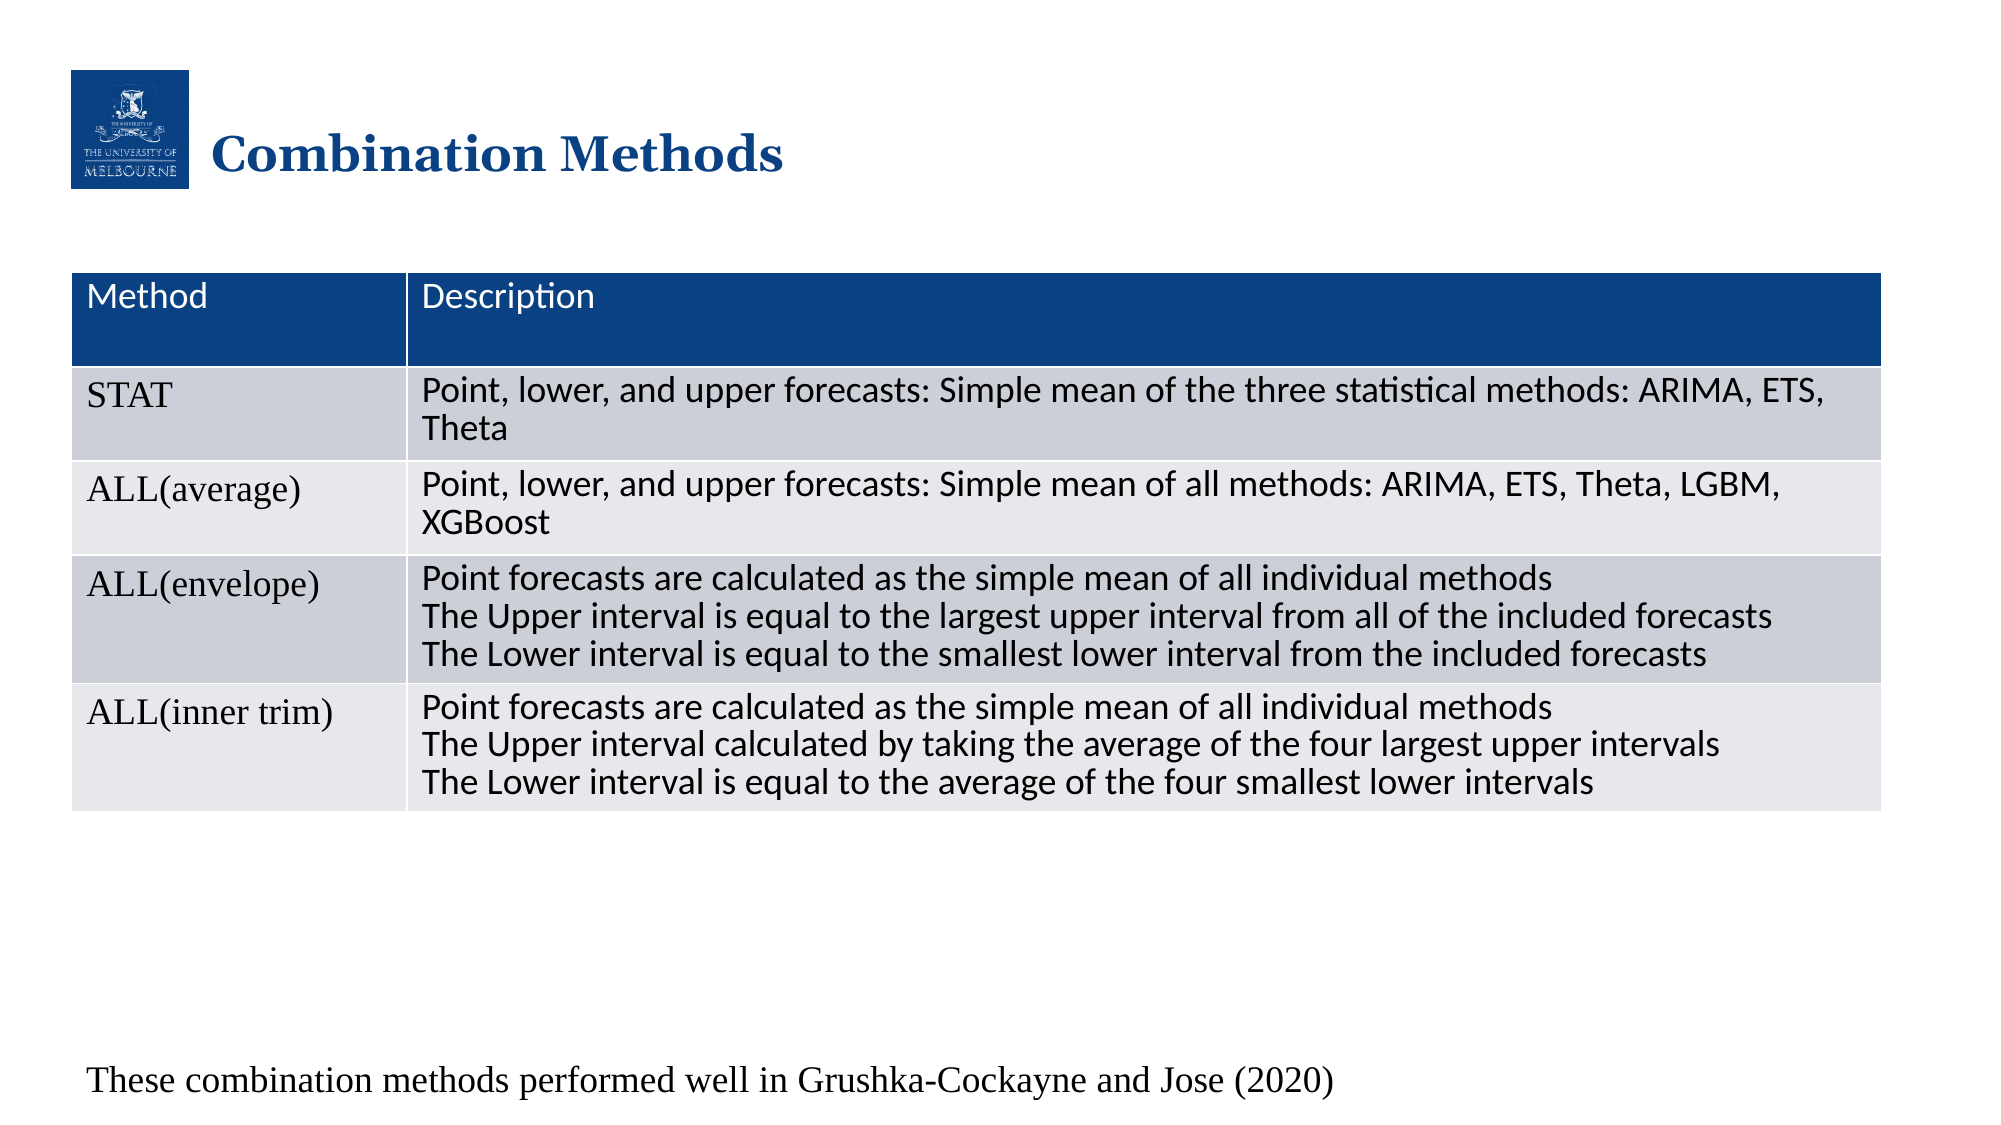

# Combination Methods
| Method | Description |
| --- | --- |
| STAT | Point, lower, and upper forecasts: Simple mean of the three statistical methods: ARIMA, ETS, Theta |
| ALL(average) | Point, lower, and upper forecasts: Simple mean of all methods: ARIMA, ETS, Theta, LGBM, XGBoost |
| ALL(envelope) | Point forecasts are calculated as the simple mean of all individual methods The Upper interval is equal to the largest upper interval from all of the included forecasts The Lower interval is equal to the smallest lower interval from the included forecasts |
| ALL(inner trim) | Point forecasts are calculated as the simple mean of all individual methods The Upper interval calculated by taking the average of the four largest upper intervals The Lower interval is equal to the average of the four smallest lower intervals |
These combination methods performed well in Grushka-Cockayne and Jose (2020)